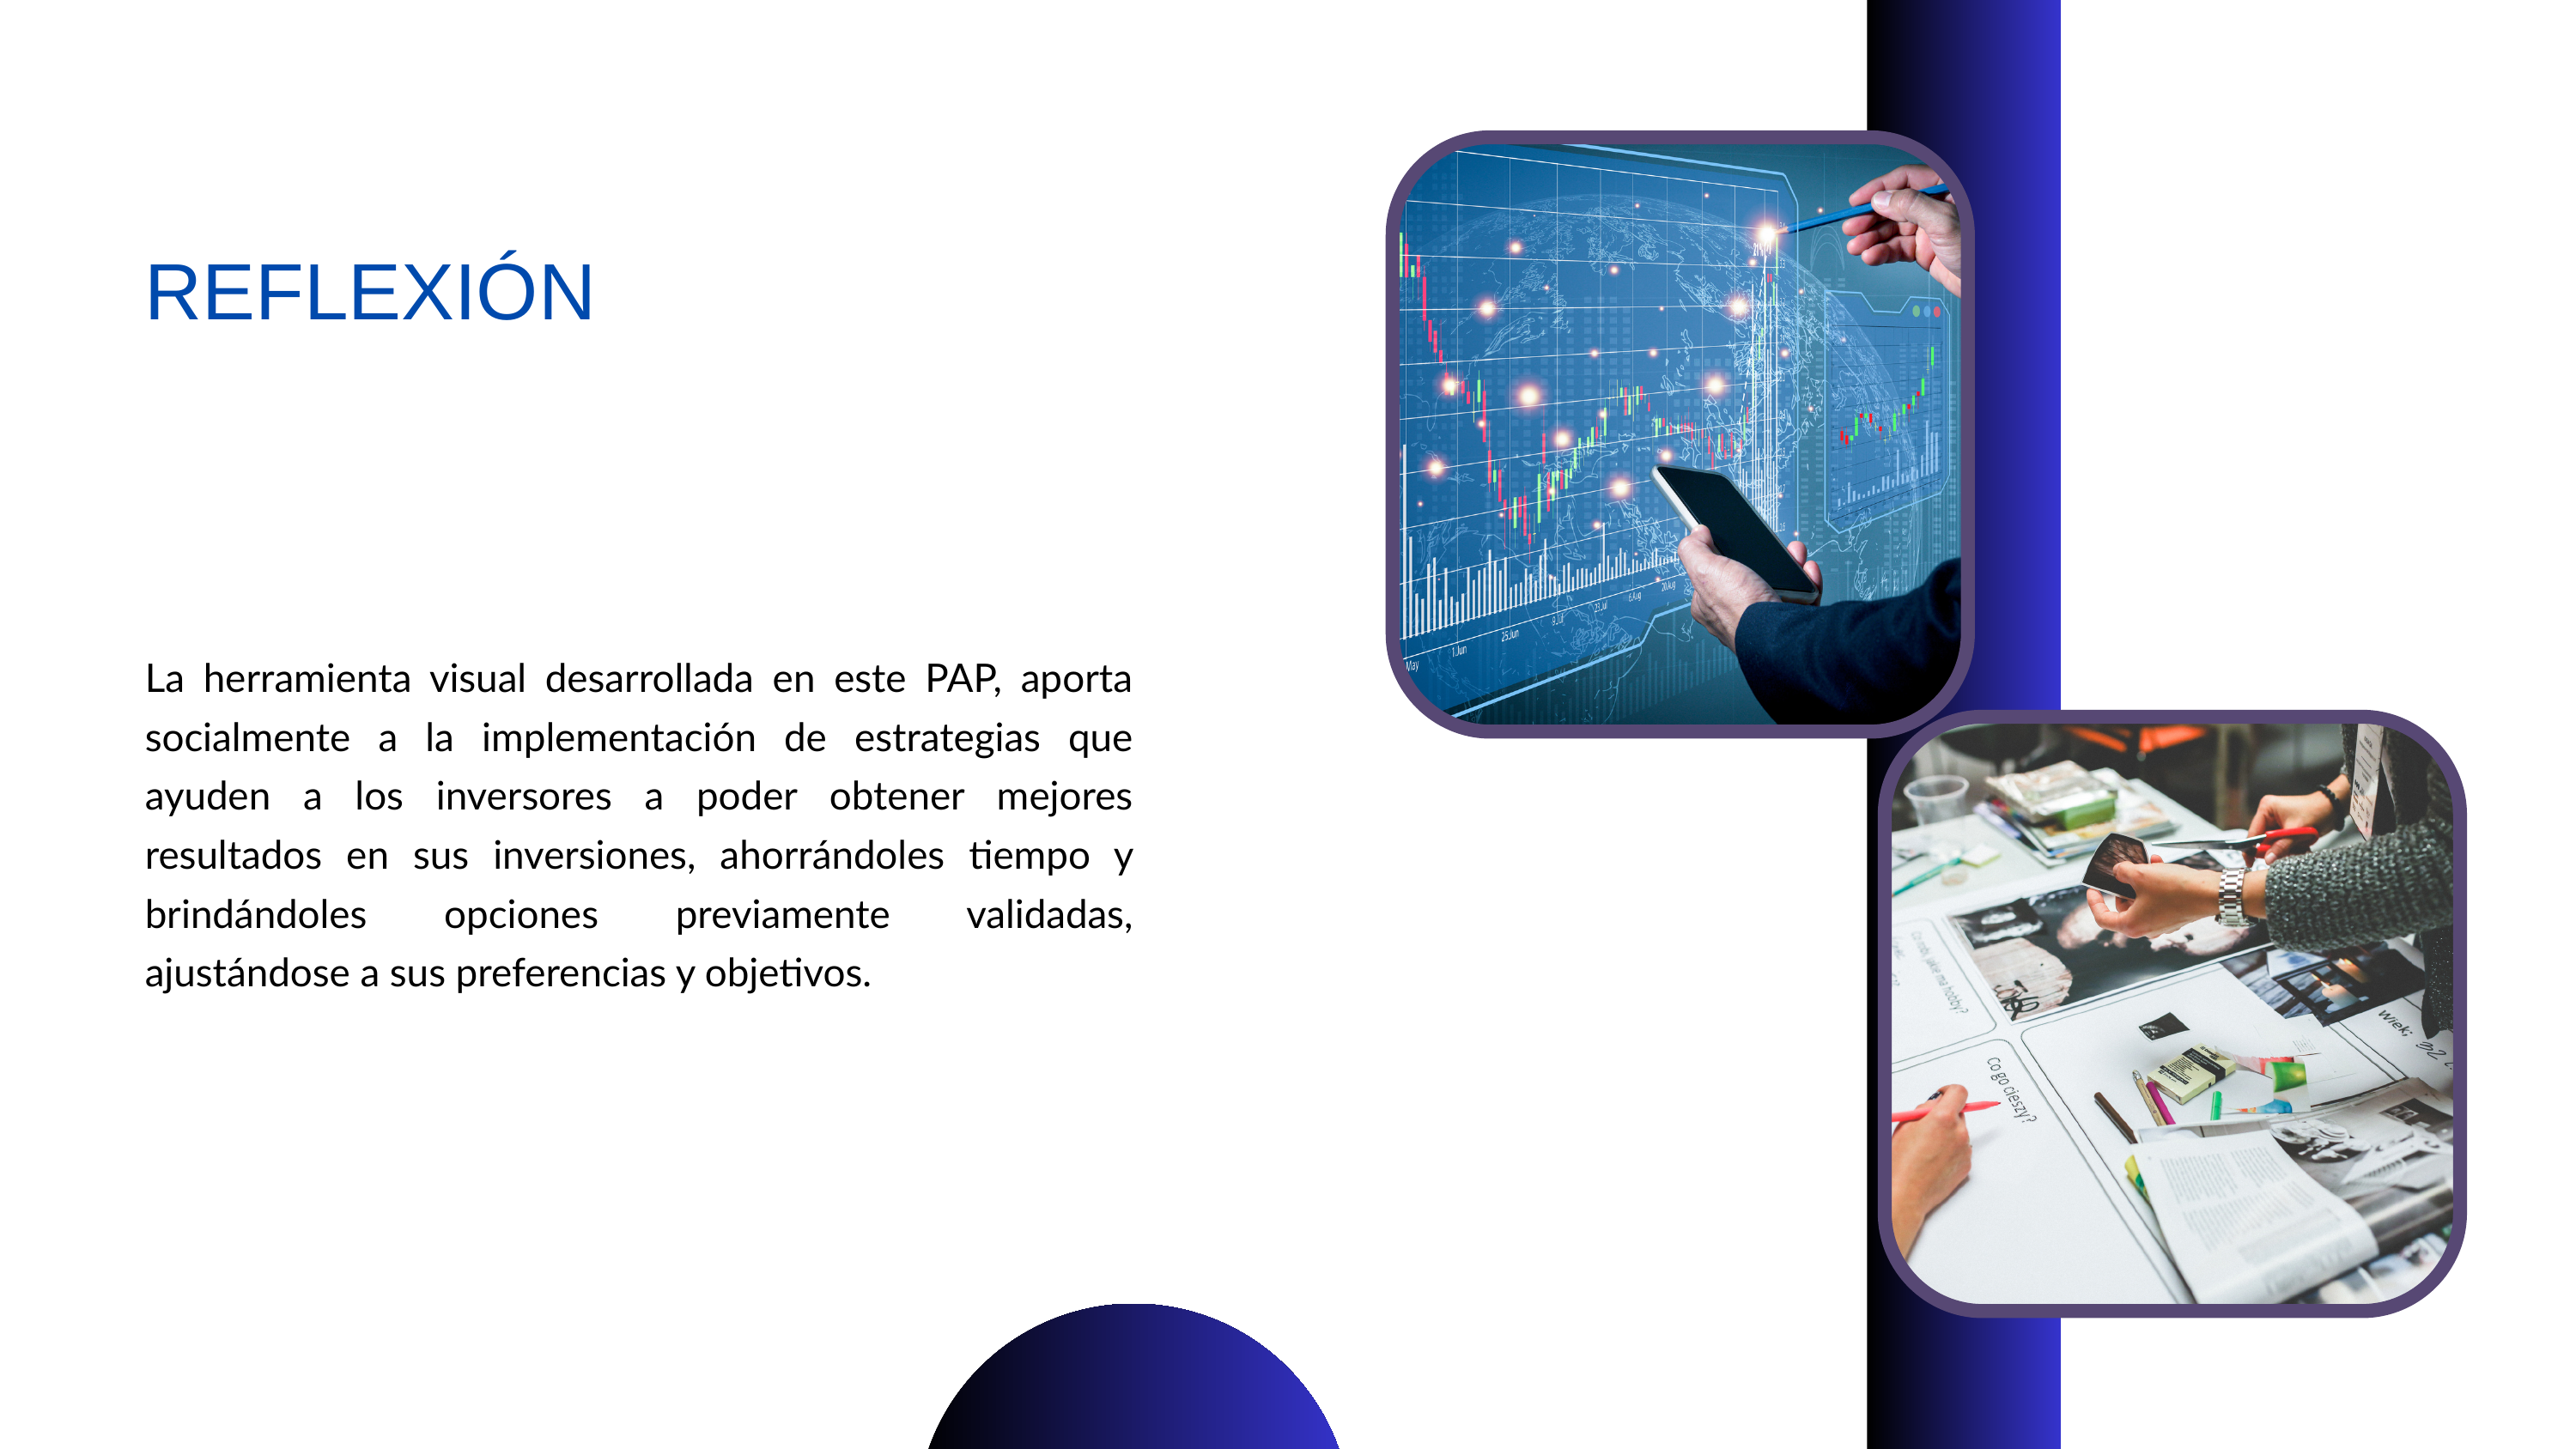

REFLEXIÓN
La herramienta visual desarrollada en este PAP, aporta socialmente a la implementación de estrategias que ayuden a los inversores a poder obtener mejores resultados en sus inversiones, ahorrándoles tiempo y brindándoles opciones previamente validadas, ajustándose a sus preferencias y objetivos.